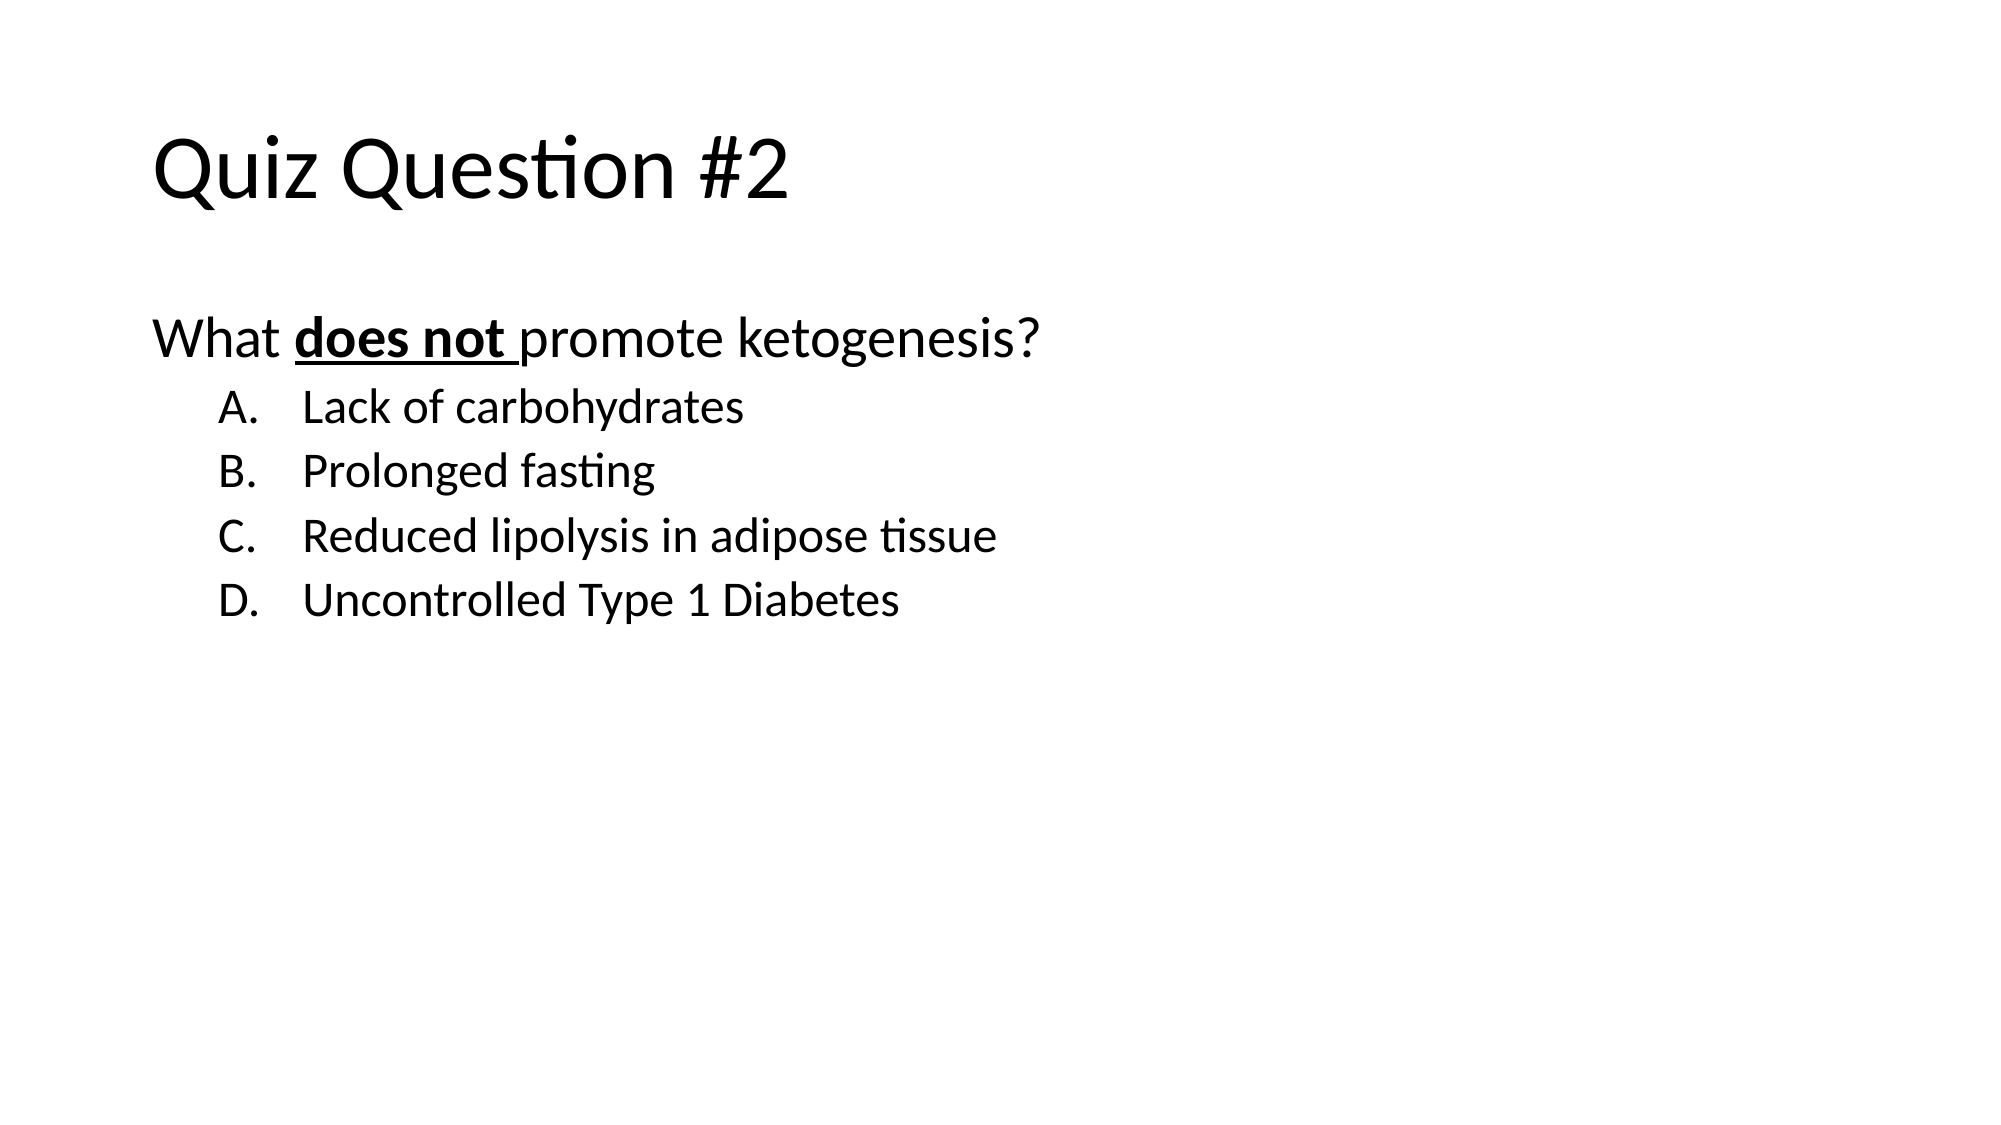

# Quiz Question #2
What does not promote ketogenesis?
Lack of carbohydrates
Prolonged fasting
Reduced lipolysis in adipose tissue
Uncontrolled Type 1 Diabetes